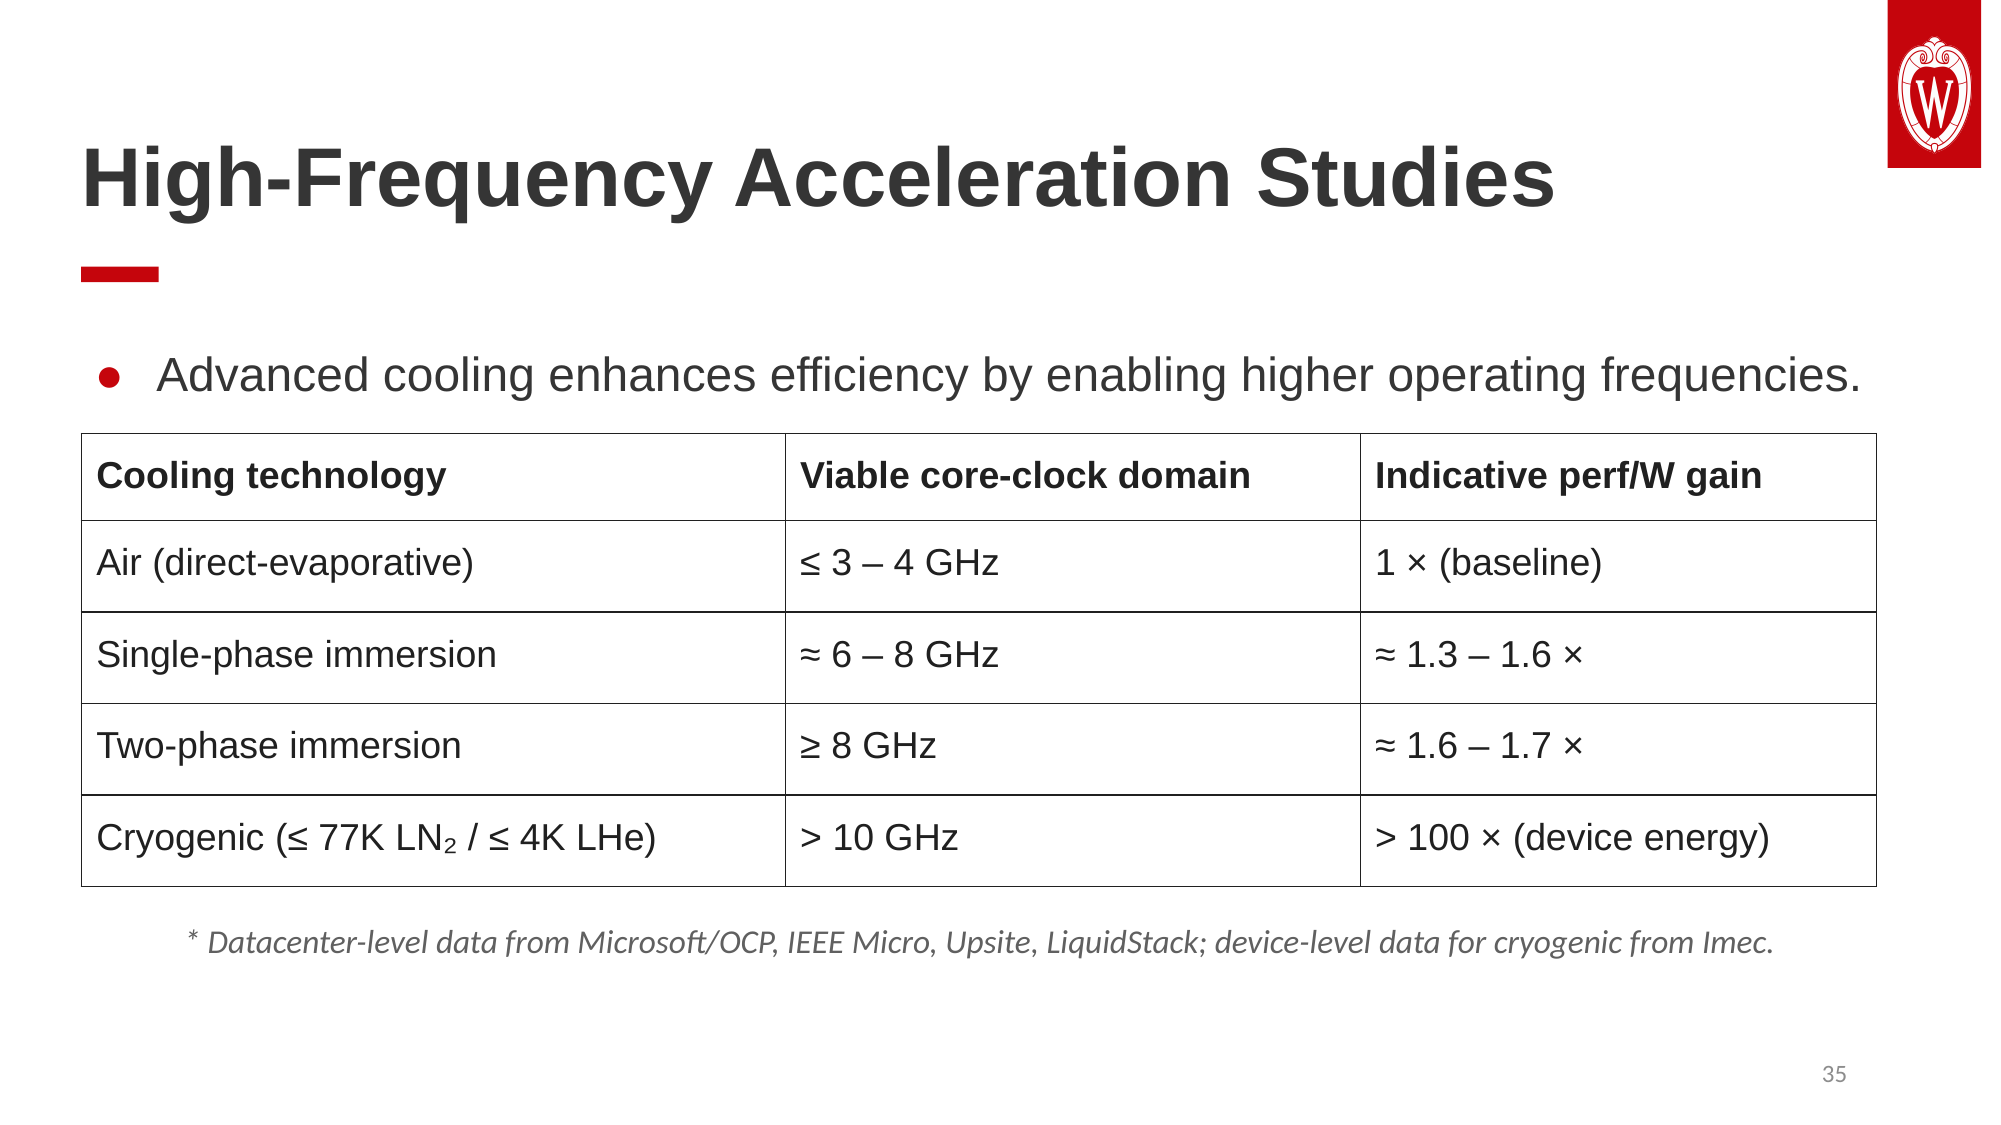

High-Frequency Acceleration Studies
Advanced cooling enhances efficiency by enabling higher operating frequencies.
| Cooling technology | Viable core-clock domain | Indicative perf/W gain |
| --- | --- | --- |
| Air (direct-evaporative) | ≤ 3 – 4 GHz | 1 × (baseline) |
| Single-phase immersion | ≈ 6 – 8 GHz | ≈ 1.3 – 1.6 × |
| Two-phase immersion | ≥ 8 GHz | ≈ 1.6 – 1.7 × |
| Cryogenic (≤ 77K LN₂ / ≤ 4K LHe) | > 10 GHz | > 100 × (device energy) |
* Datacenter-level data from Microsoft/OCP, IEEE Micro, Upsite, LiquidStack; device-level data for cryogenic from Imec.
35